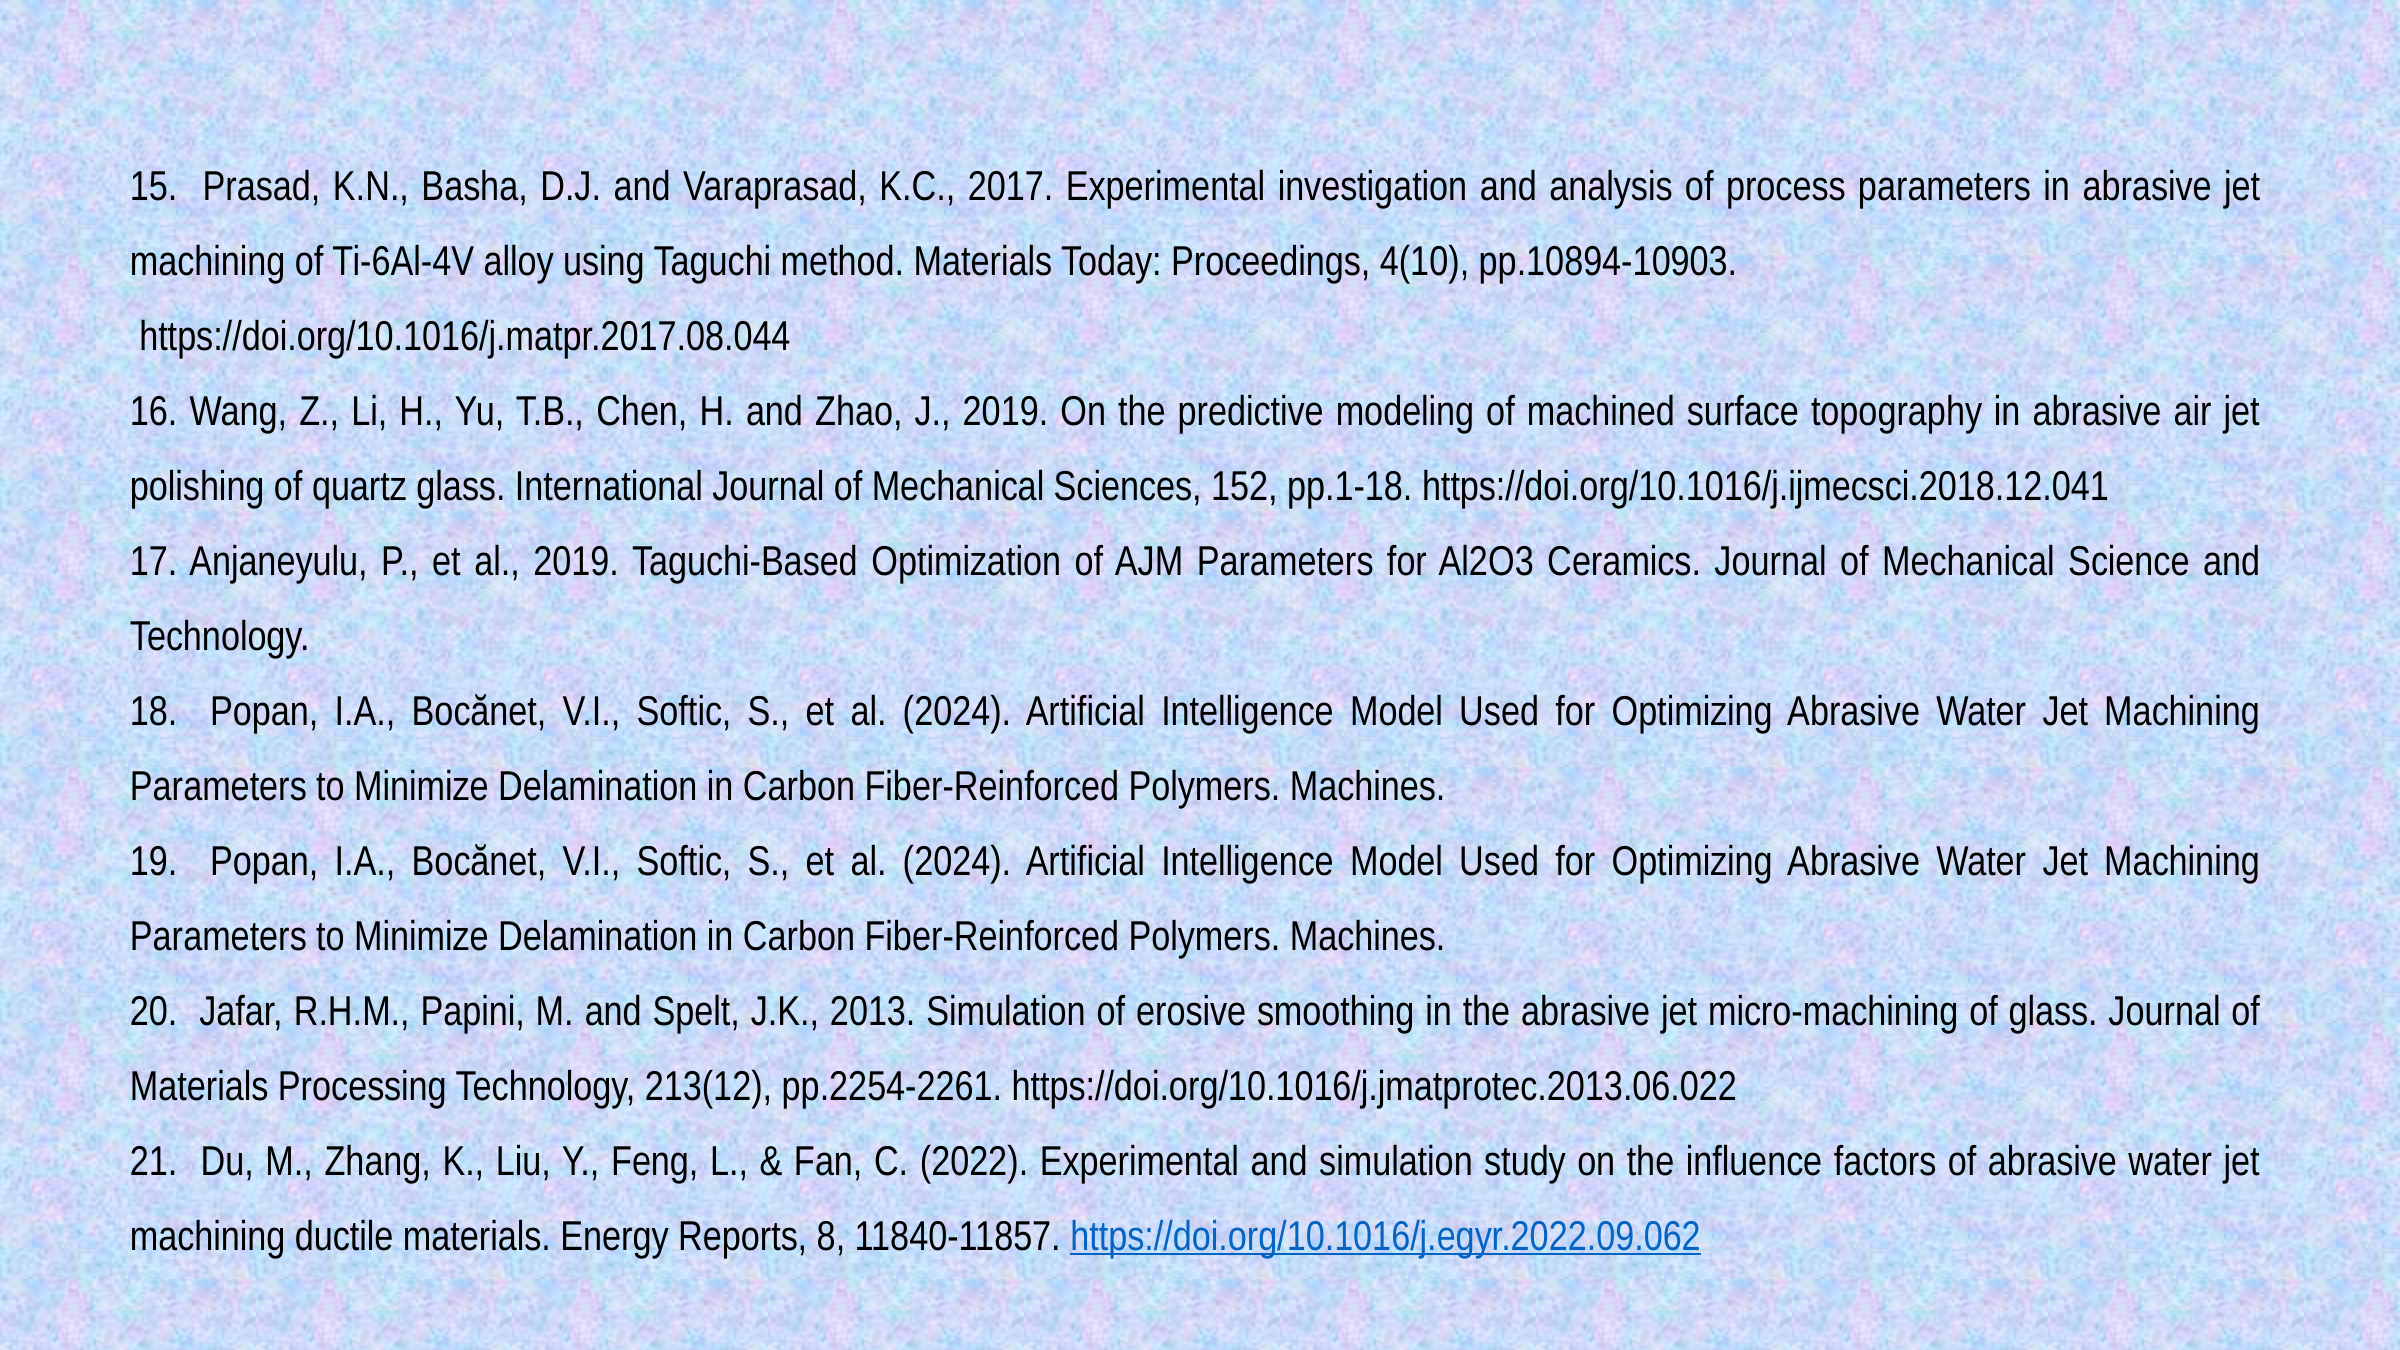

#

15.  Prasad, K.N., Basha, D.J. and Varaprasad, K.C., 2017. Experimental investigation and analysis of process parameters in abrasive jet machining of Ti-6Al-4V alloy using Taguchi method. Materials Today: Proceedings, 4(10), pp.10894-10903.
 https://doi.org/10.1016/j.matpr.2017.08.044
16. Wang, Z., Li, H., Yu, T.B., Chen, H. and Zhao, J., 2019. On the predictive modeling of machined surface topography in abrasive air jet polishing of quartz glass. International Journal of Mechanical Sciences, 152, pp.1-18. https://doi.org/10.1016/j.ijmecsci.2018.12.041
17. Anjaneyulu, P., et al., 2019. Taguchi-Based Optimization of AJM Parameters for Al2O3 Ceramics. Journal of Mechanical Science and Technology.
18.  Popan, I.A., Bocănet, V.I., Softic, S., et al. (2024). Artificial Intelligence Model Used for Optimizing Abrasive Water Jet Machining Parameters to Minimize Delamination in Carbon Fiber-Reinforced Polymers. Machines.
19.  Popan, I.A., Bocănet, V.I., Softic, S., et al. (2024). Artificial Intelligence Model Used for Optimizing Abrasive Water Jet Machining Parameters to Minimize Delamination in Carbon Fiber-Reinforced Polymers. Machines.
20.  Jafar, R.H.M., Papini, M. and Spelt, J.K., 2013. Simulation of erosive smoothing in the abrasive jet micro-machining of glass. Journal of Materials Processing Technology, 213(12), pp.2254-2261. https://doi.org/10.1016/j.jmatprotec.2013.06.022
21.  Du, M., Zhang, K., Liu, Y., Feng, L., & Fan, C. (2022). Experimental and simulation study on the influence factors of abrasive water jet machining ductile materials. Energy Reports, 8, 11840-11857. https://doi.org/10.1016/j.egyr.2022.09.062